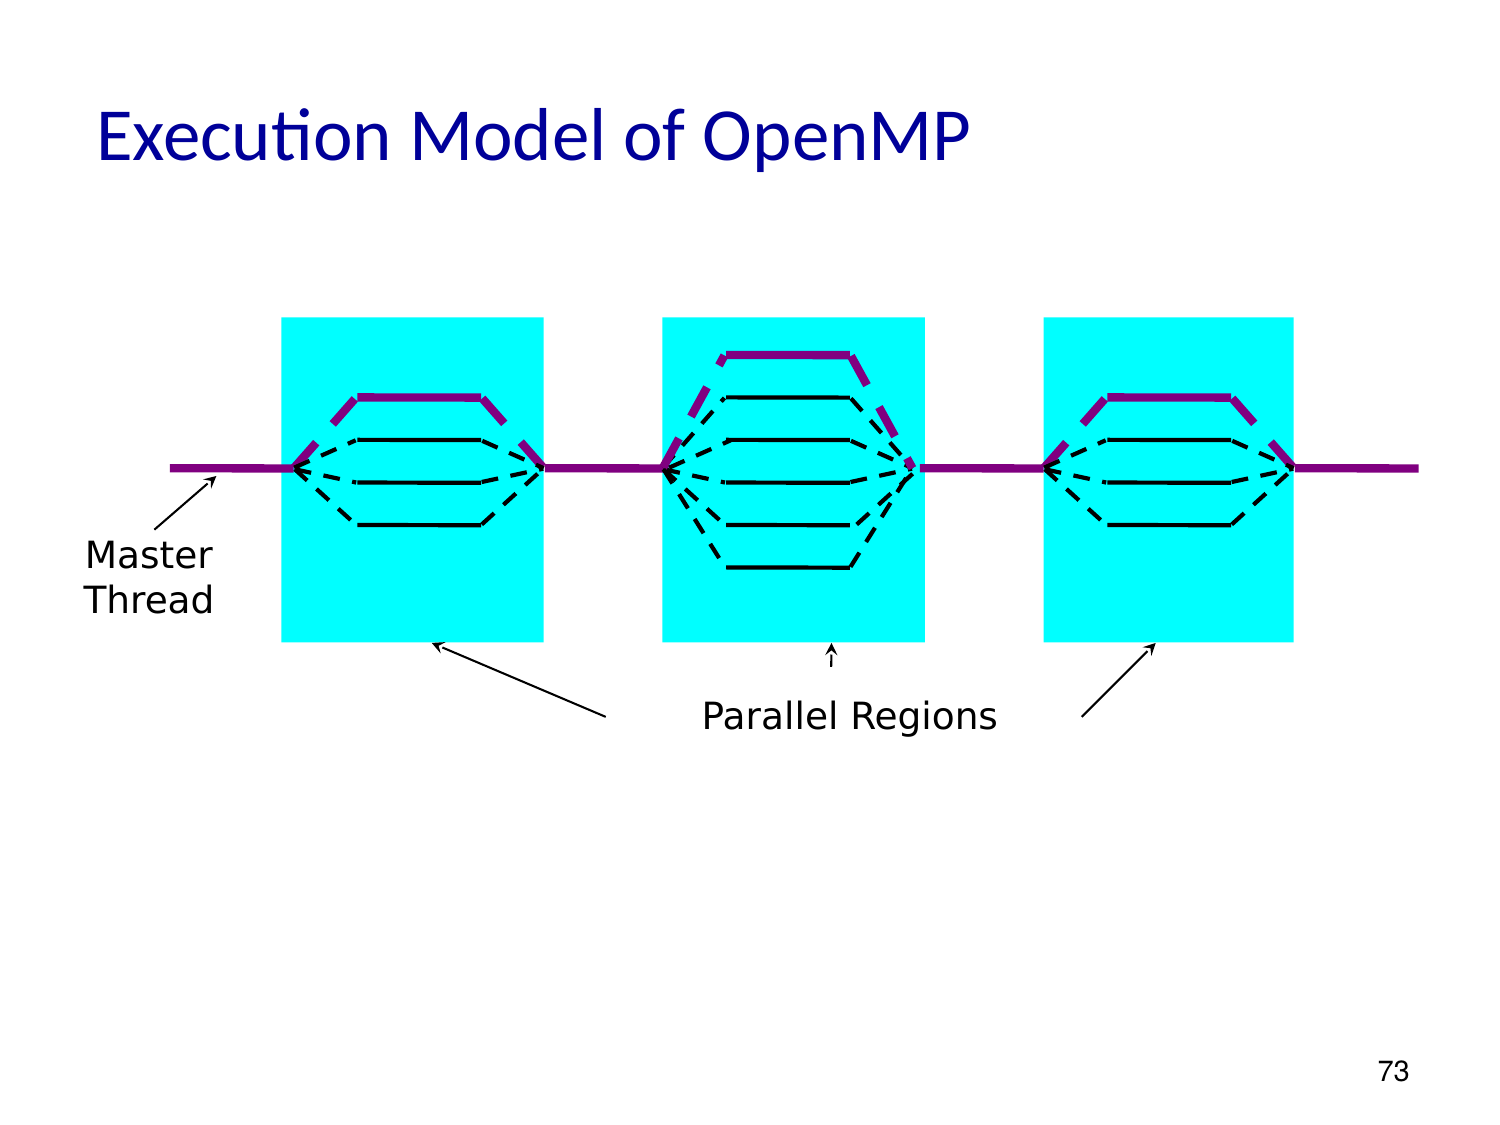

Execution Model of OpenMP

Master Thread

Parallel Regions
73